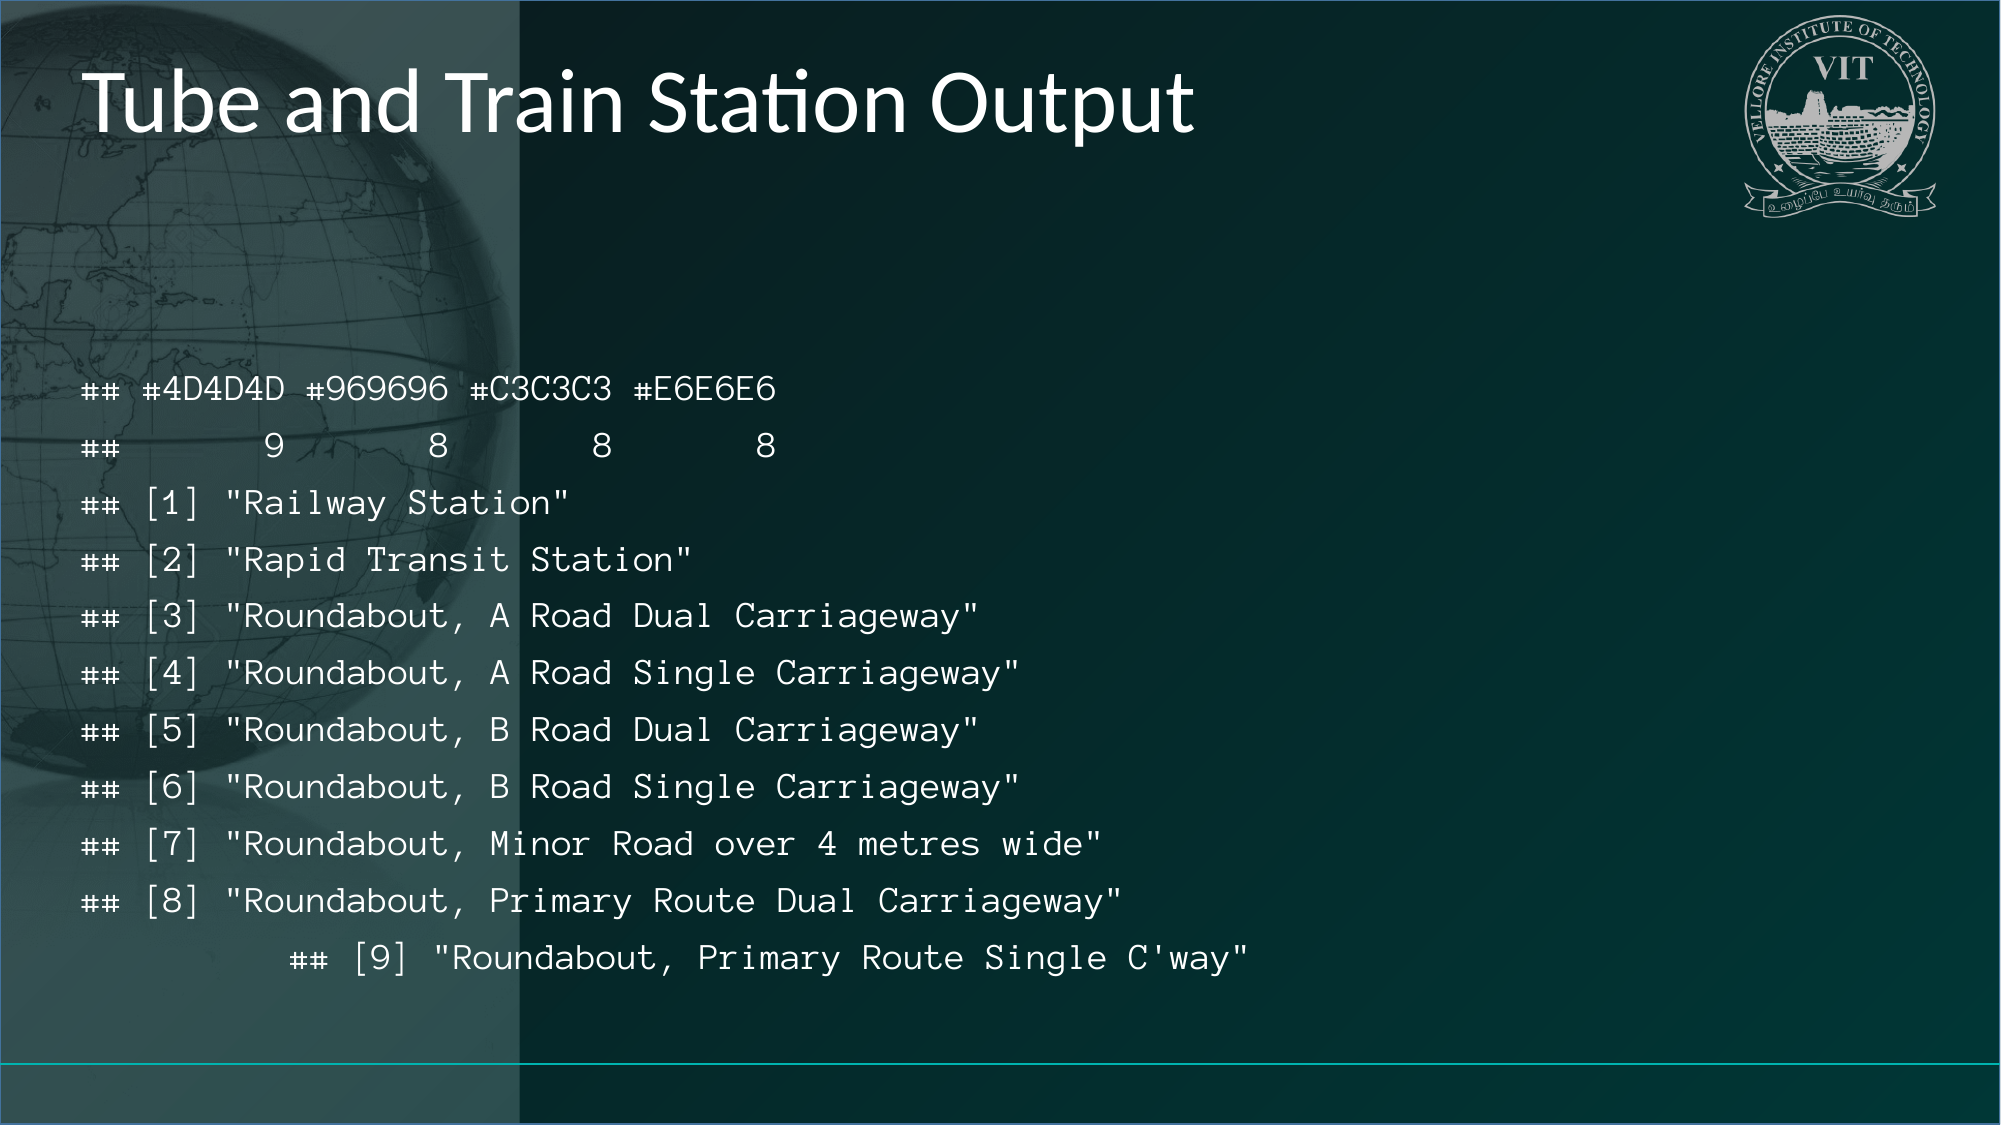

# Tube and Train Station Output

## #4D4D4D #969696 #C3C3C3 #E6E6E6
##       9       8       8       8
## [1] "Railway Station"
## [2] "Rapid Transit Station"
## [3] "Roundabout, A Road Dual Carriageway"
## [4] "Roundabout, A Road Single Carriageway"
## [5] "Roundabout, B Road Dual Carriageway"
## [6] "Roundabout, B Road Single Carriageway"
## [7] "Roundabout, Minor Road over 4 metres wide"
## [8] "Roundabout, Primary Route Dual Carriageway"
## [9] "Roundabout, Primary Route Single C'way"